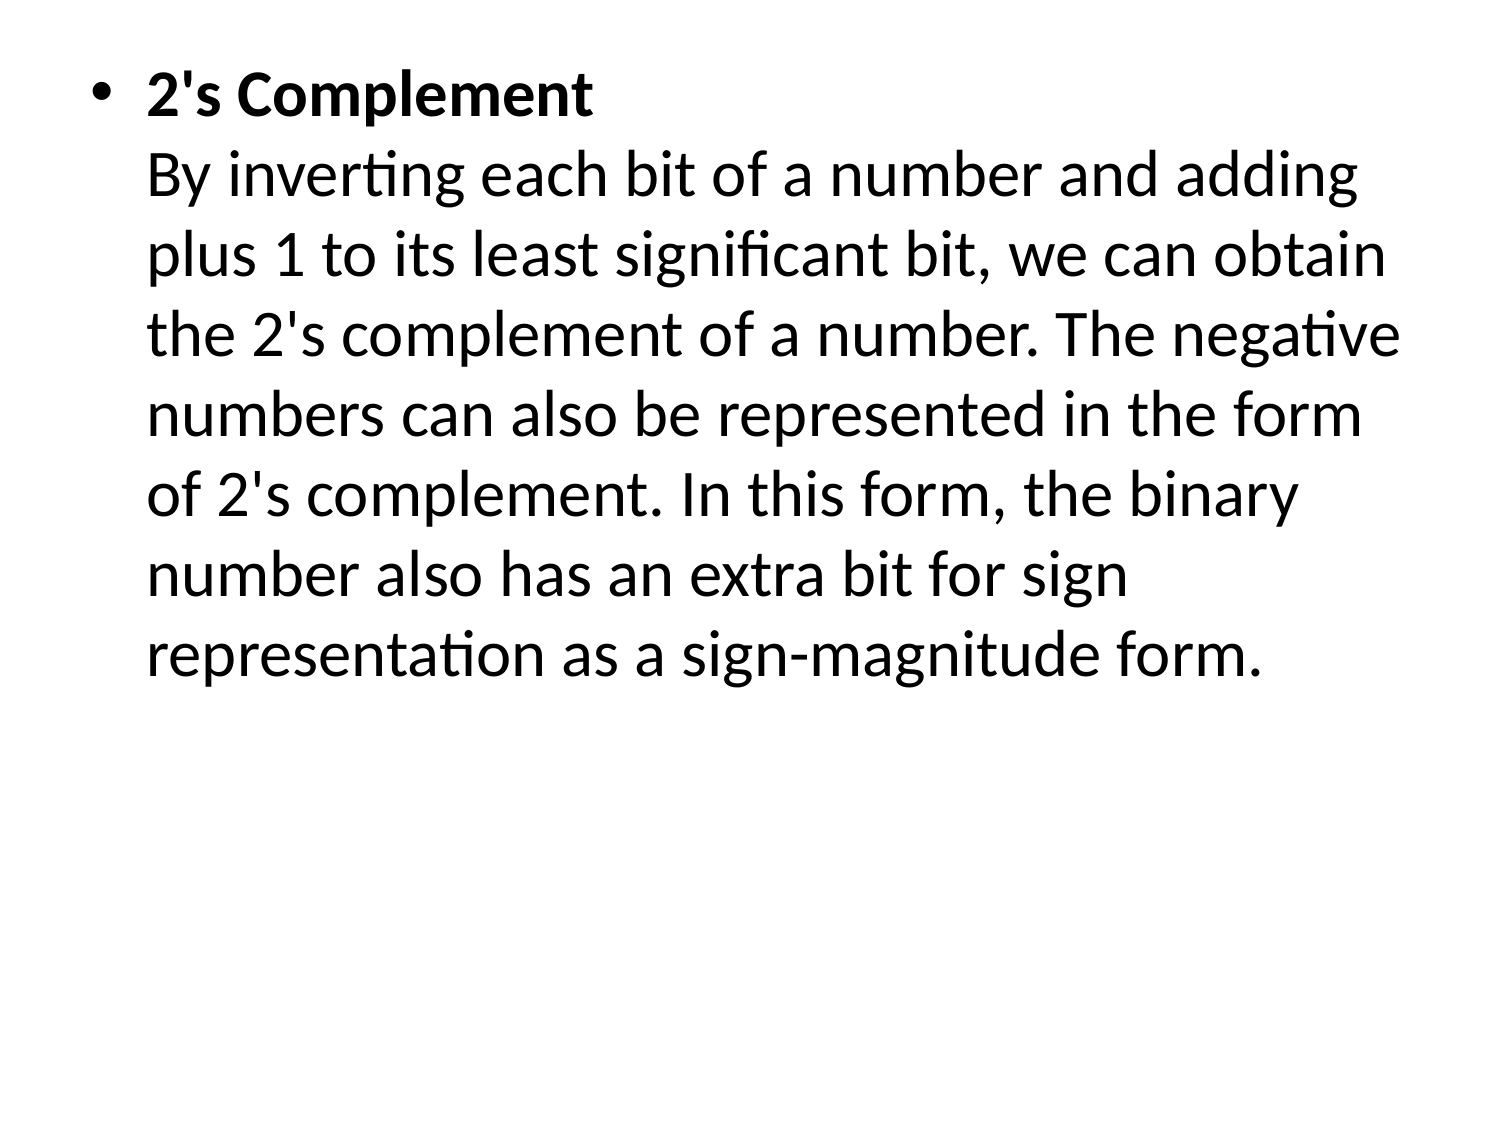

2's Complement
By inverting each bit of a number and adding plus 1 to its least significant bit, we can obtain the 2's complement of a number. The negative numbers can also be represented in the form of 2's complement. In this form, the binary number also has an extra bit for sign representation as a sign-magnitude form.